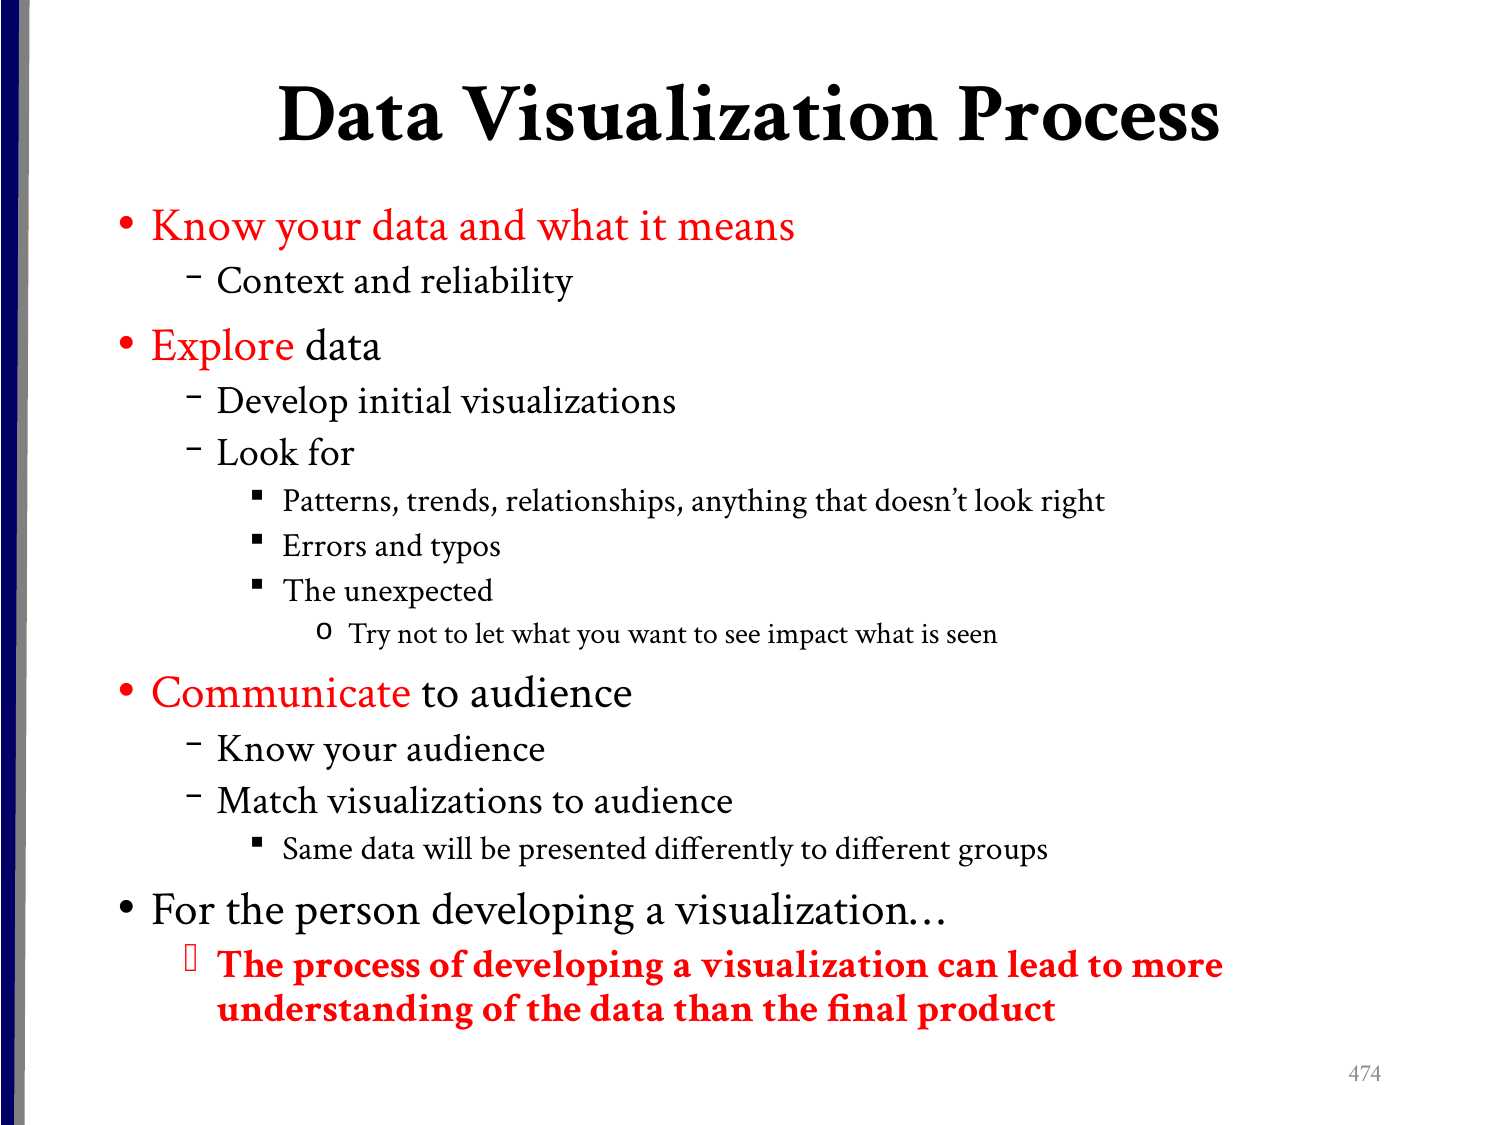

# Data Visualization Process
Know your data and what it means
Context and reliability
Explore data
Develop initial visualizations
Look for
Patterns, trends, relationships, anything that doesn’t look right
Errors and typos
The unexpected
Try not to let what you want to see impact what is seen
Communicate to audience
Know your audience
Match visualizations to audience
Same data will be presented differently to different groups
For the person developing a visualization…
The process of developing a visualization can lead to more understanding of the data than the final product
474